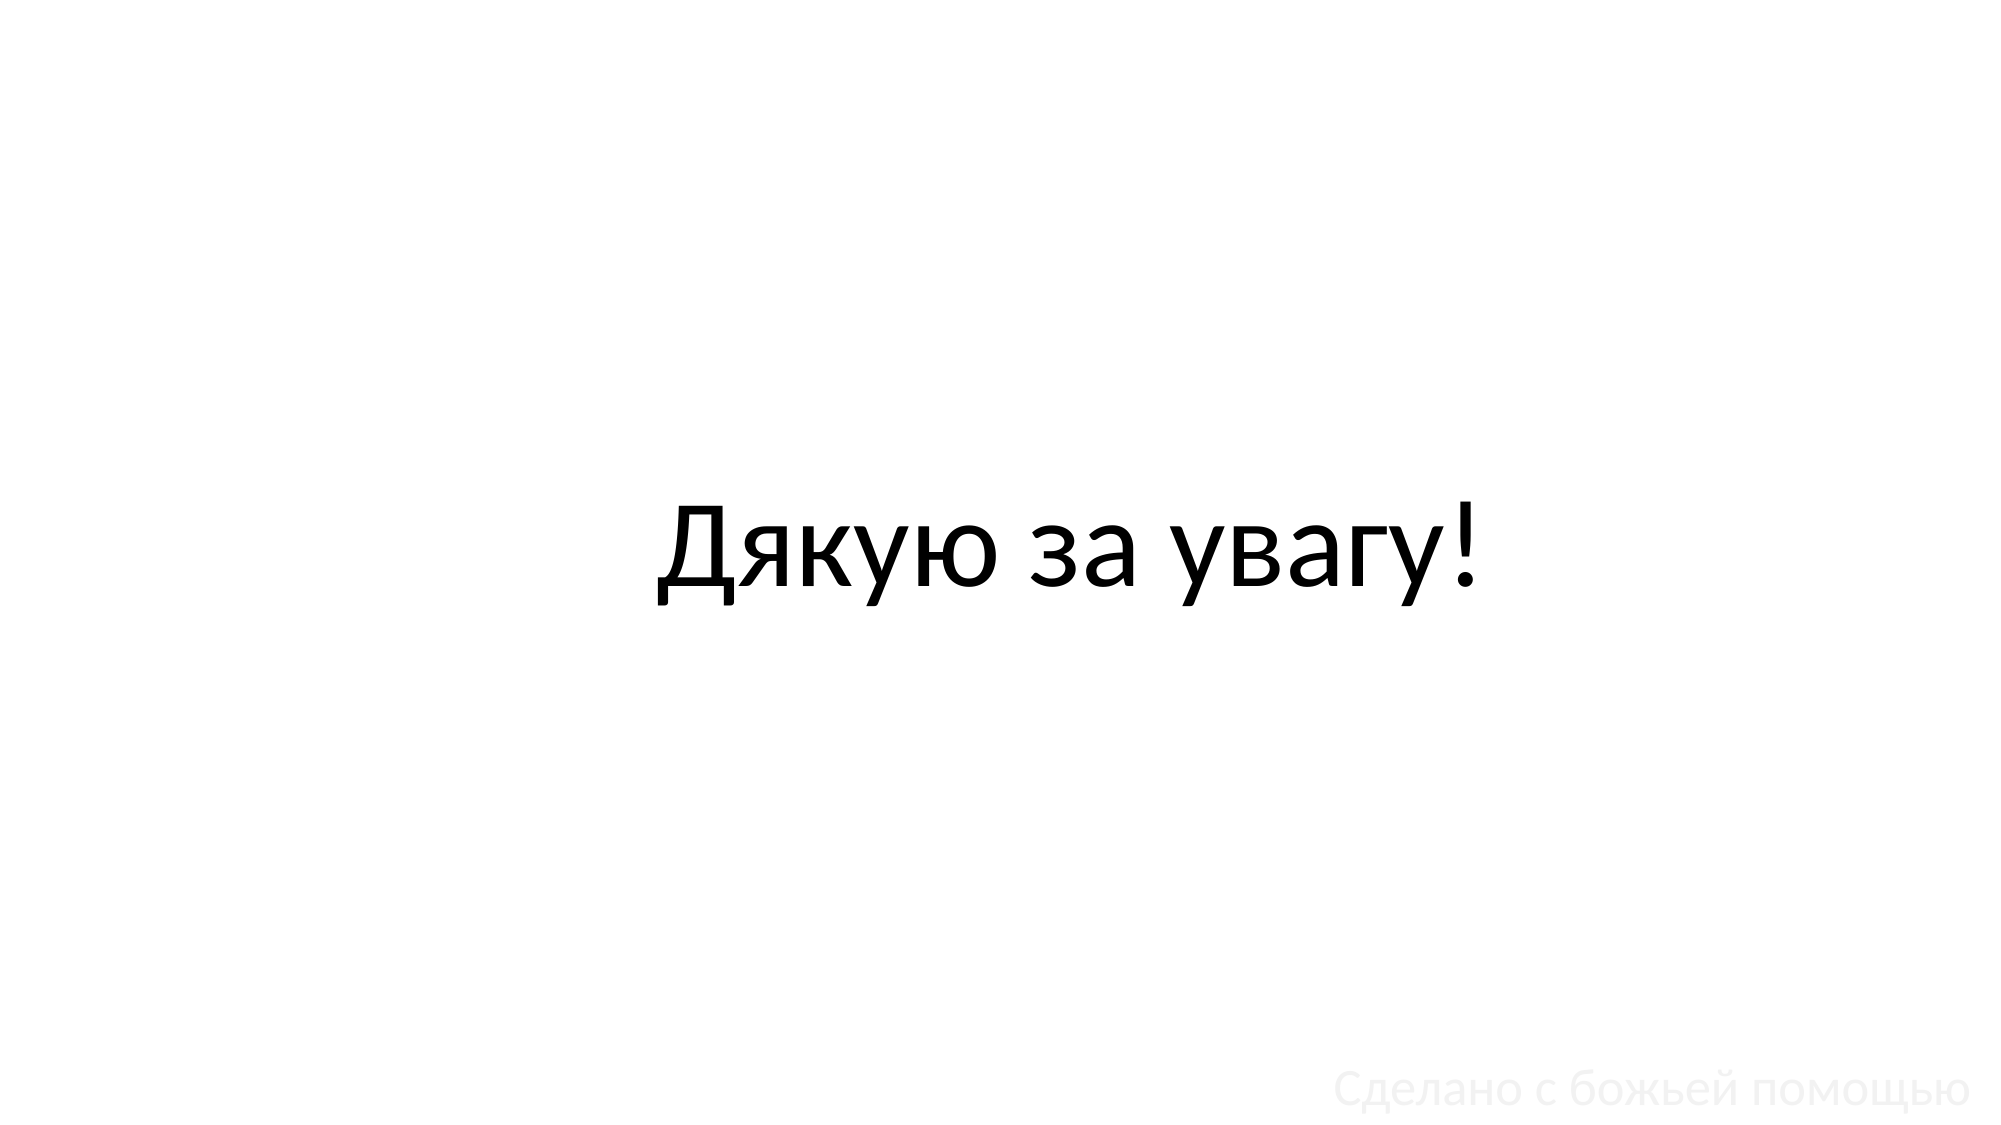

Дякую за увагу!
Сделано с божьей помощью